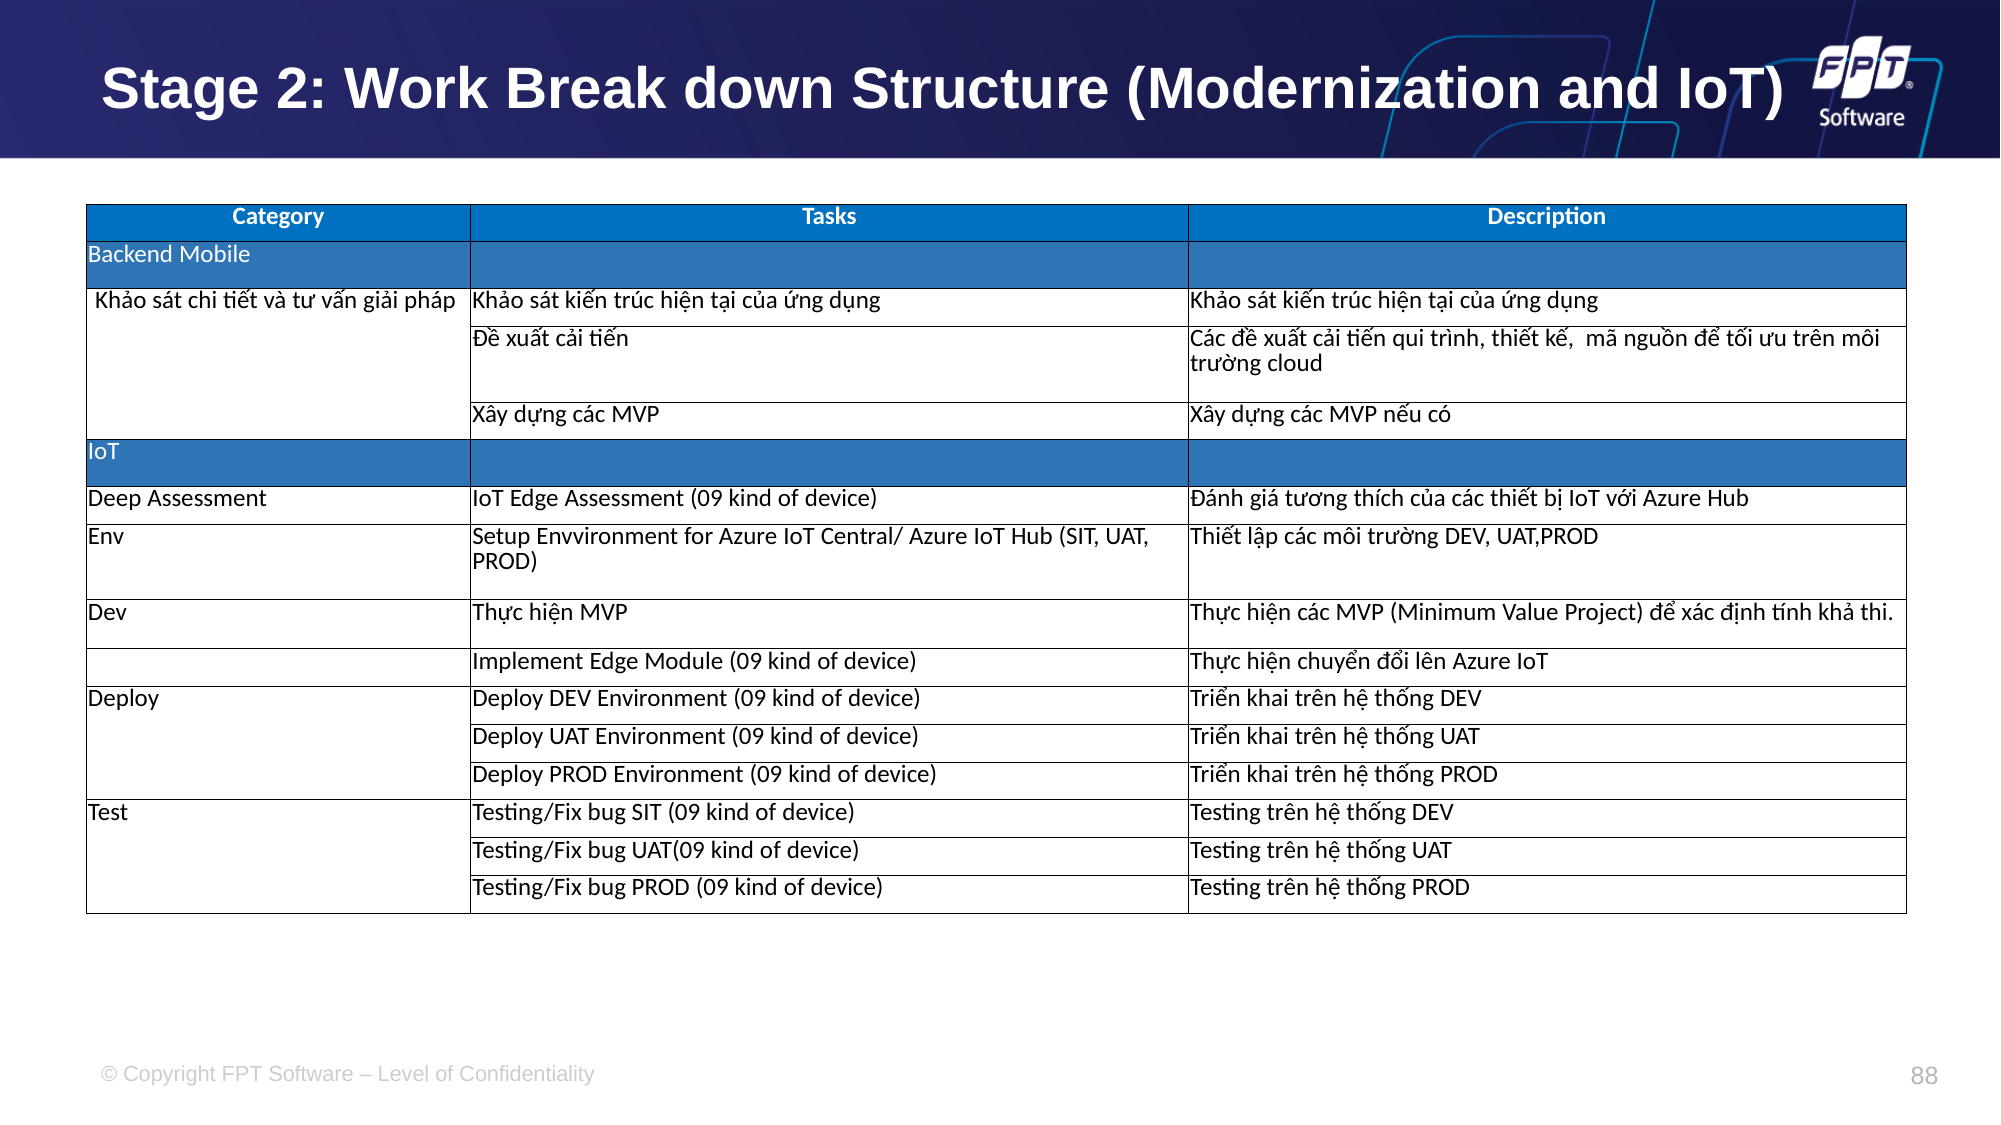

# Stage 2: Work Break down Structure (Modernization and IoT)
| Category | Tasks | Description |
| --- | --- | --- |
| Backend Mobile |  |  |
| Khảo sát chi tiết và tư vấn giải pháp | Khảo sát kiến trúc hiện tại của ứng dụng | Khảo sát kiến trúc hiện tại của ứng dụng |
|  | Đề xuất cải tiến | Các đề xuất cải tiến qui trình, thiết kế, mã nguồn để tối ưu trên môi trường cloud |
|  | Xây dựng các MVP | Xây dựng các MVP nếu có |
| IoT |  |  |
| Deep Assessment | IoT Edge Assessment (09 kind of device) | Đánh giá tương thích của các thiết bị IoT với Azure Hub |
| Env | Setup Envvironment for Azure IoT Central/ Azure IoT Hub (SIT, UAT, PROD) | Thiết lập các môi trường DEV, UAT,PROD |
| Dev | Thực hiện MVP | Thực hiện các MVP (Minimum Value Project) để xác định tính khả thi. |
|  | Implement Edge Module (09 kind of device) | Thực hiện chuyển đổi lên Azure IoT |
| Deploy | Deploy DEV Environment (09 kind of device) | Triển khai trên hệ thống DEV |
|  | Deploy UAT Environment (09 kind of device) | Triển khai trên hệ thống UAT |
|  | Deploy PROD Environment (09 kind of device) | Triển khai trên hệ thống PROD |
| Test | Testing/Fix bug SIT (09 kind of device) | Testing trên hệ thống DEV |
|  | Testing/Fix bug UAT(09 kind of device) | Testing trên hệ thống UAT |
|  | Testing/Fix bug PROD (09 kind of device) | Testing trên hệ thống PROD |
88